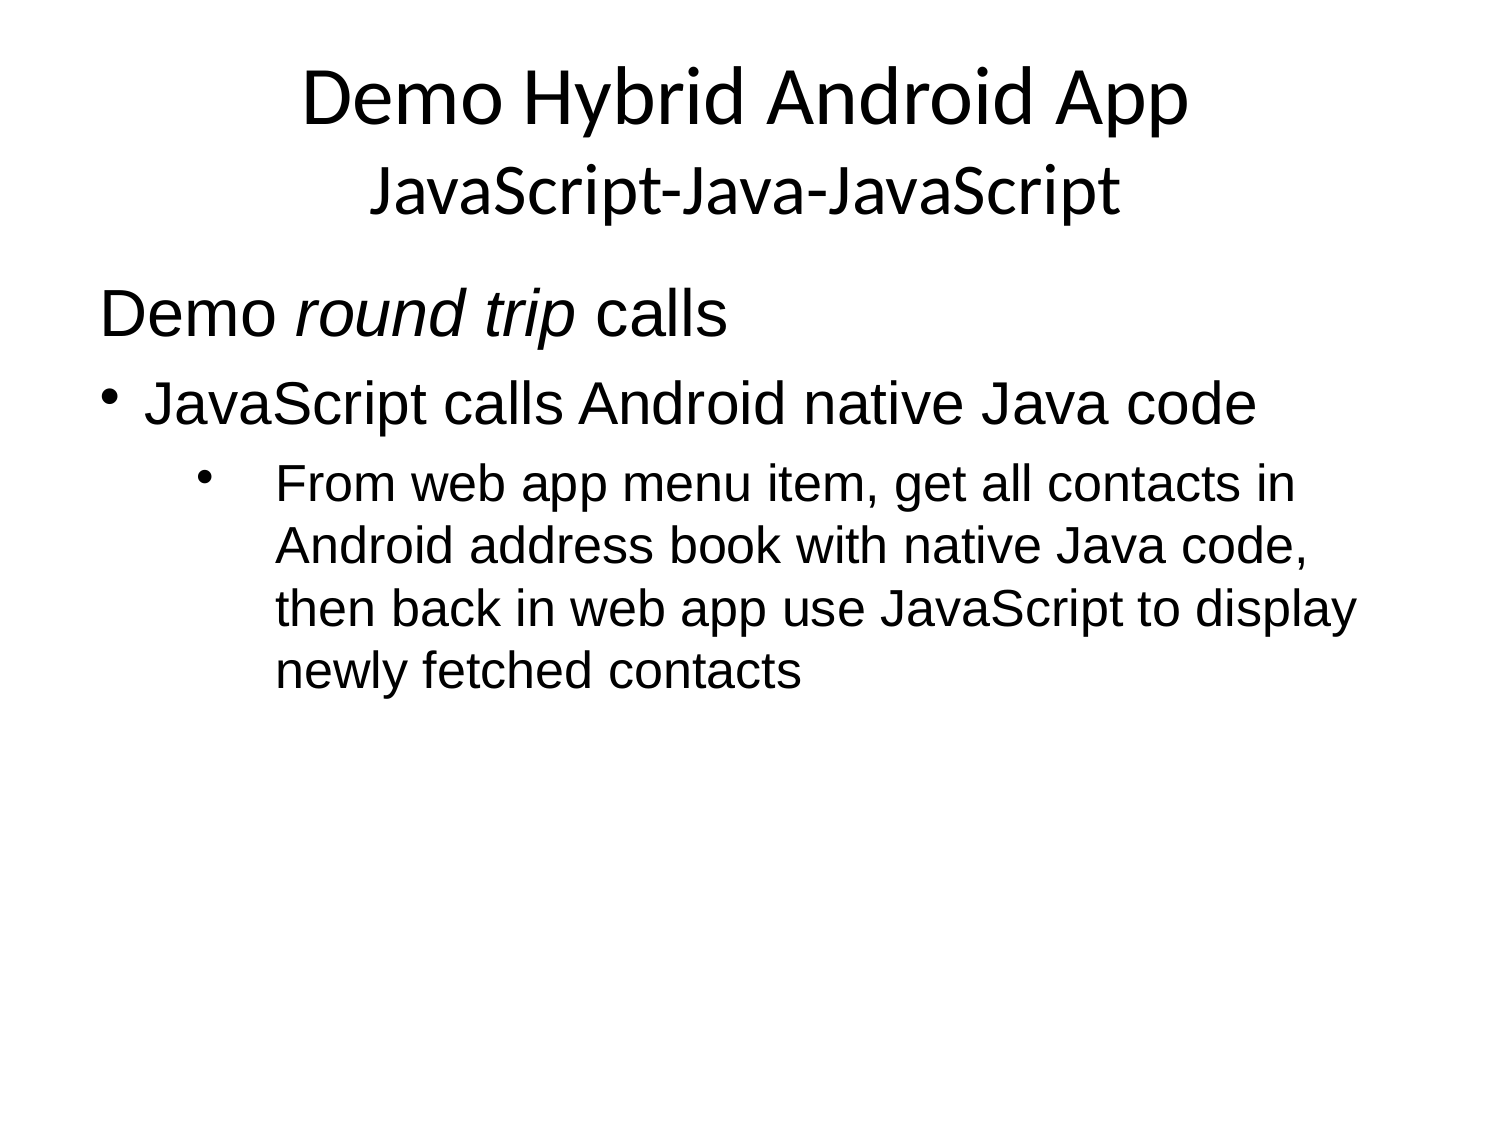

Demo Hybrid Android App
JavaScript-Java-JavaScript
Demo round trip calls
JavaScript calls Android native Java code
From web app menu item, get all contacts in Android address book with native Java code, then back in web app use JavaScript to display newly fetched contacts